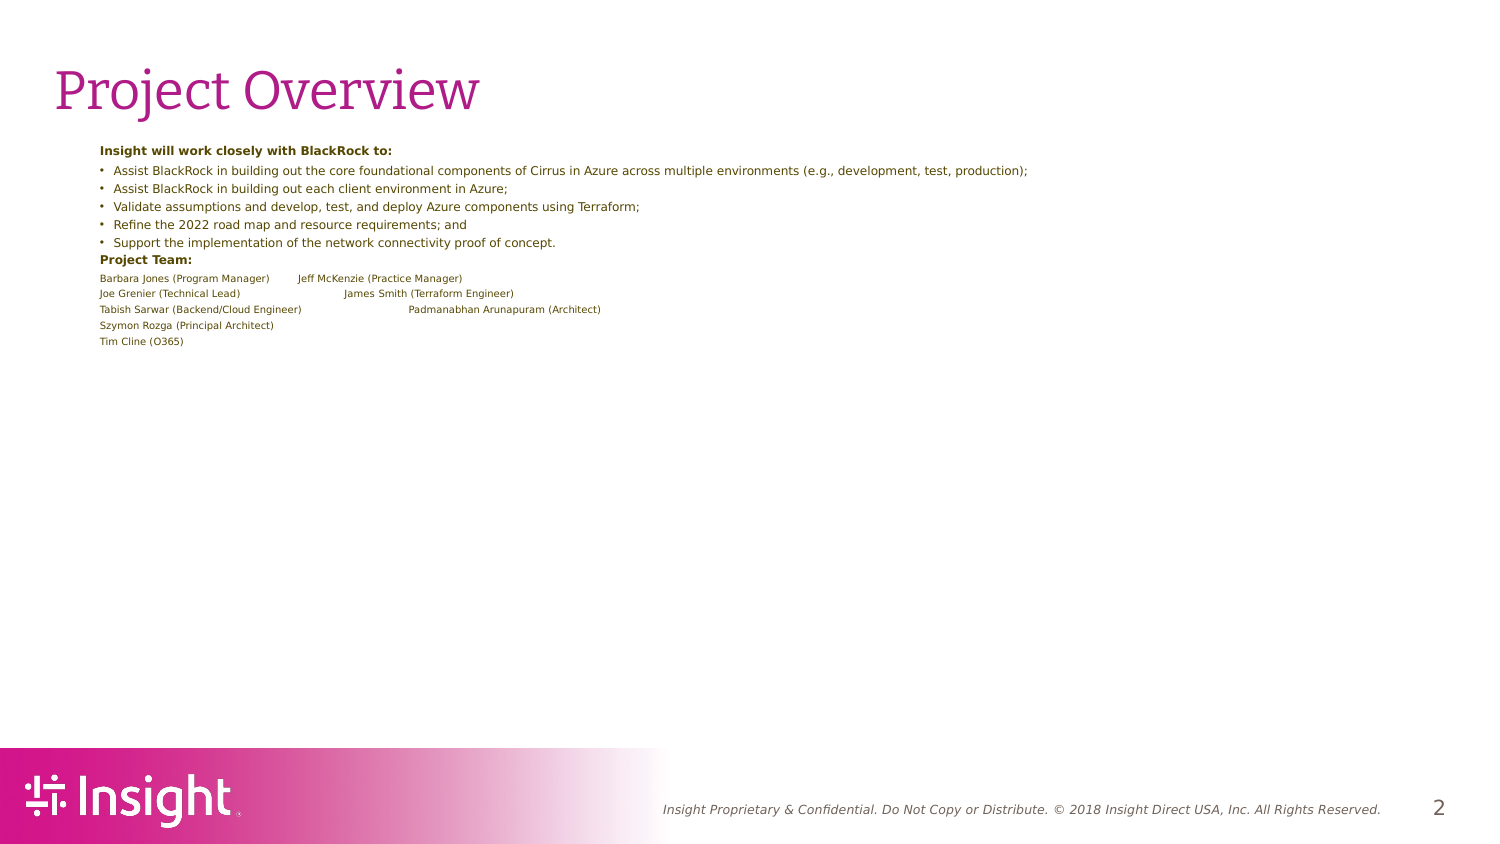

# Project Overview
Insight will work closely with BlackRock to:
Assist BlackRock in building out the core foundational components of Cirrus in Azure across multiple environments (e.g., development, test, production);
Assist BlackRock in building out each client environment in Azure;
Validate assumptions and develop, test, and deploy Azure components using Terraform;
Refine the 2022 road map and resource requirements; and
Support the implementation of the network connectivity proof of concept.
Project Team:
Barbara Jones (Program Manager)	 		Jeff McKenzie (Practice Manager)
Joe Grenier (Technical Lead)		                               James Smith (Terraform Engineer)
Tabish Sarwar (Backend/Cloud Engineer)                                 Padmanabhan Arunapuram (Architect)
Szymon Rozga (Principal Architect)
Tim Cline (O365)